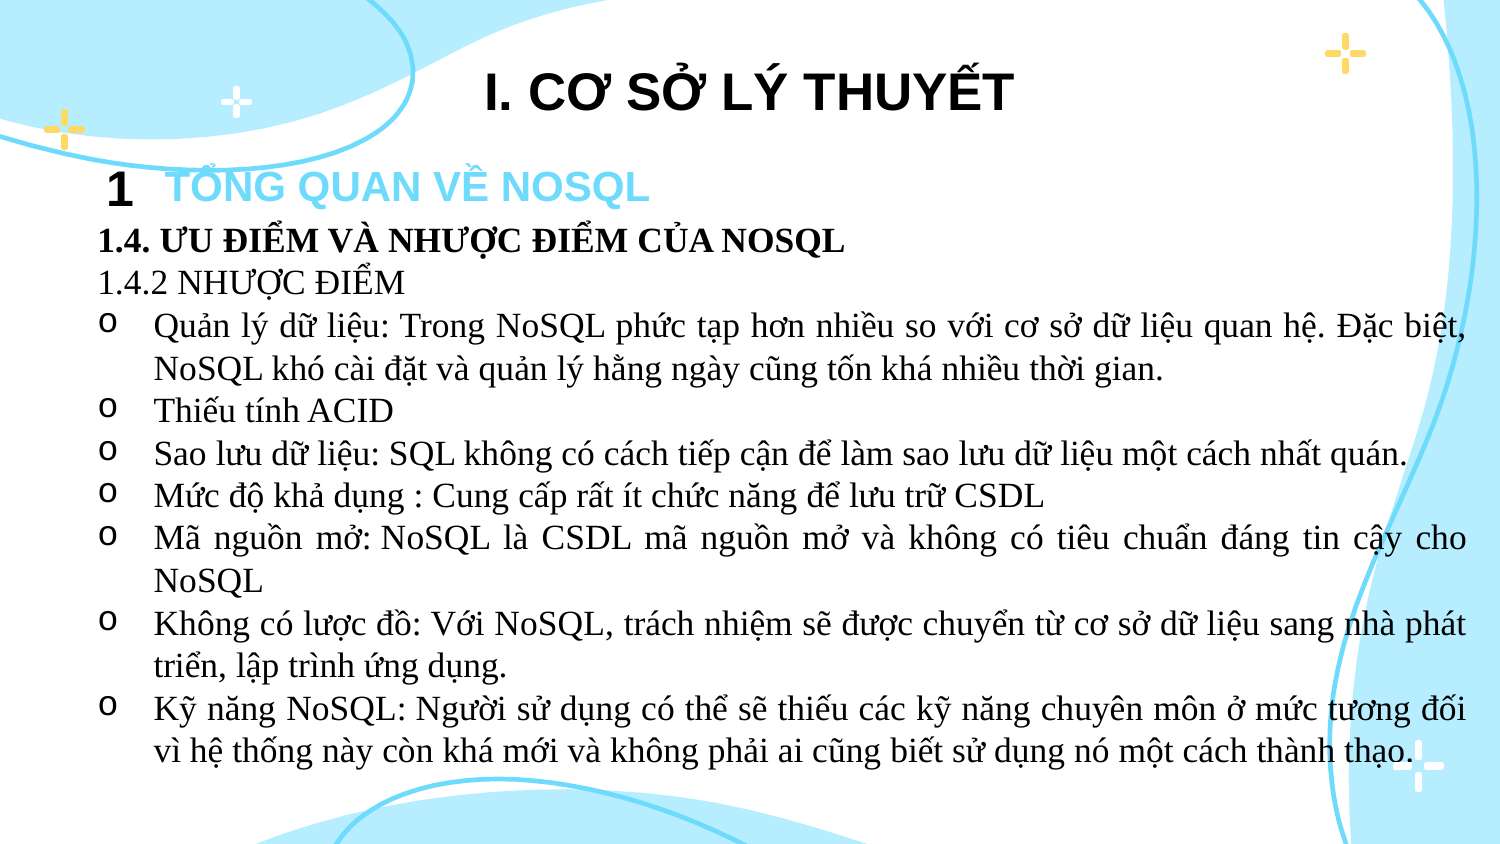

I. CƠ SỞ LÝ THUYẾT

TỔNG QUAN VỀ NOSQL
# 1
1.4. ƯU ĐIỂM VÀ NHƯỢC ĐIỂM CỦA NOSQL
1.4.2 NHƯỢC ĐIỂM
Quản lý dữ liệu: Trong NoSQL phức tạp hơn nhiều so với cơ sở dữ liệu quan hệ. Đặc biệt, NoSQL khó cài đặt và quản lý hằng ngày cũng tốn khá nhiều thời gian.
Thiếu tính ACID
Sao lưu dữ liệu: SQL không có cách tiếp cận để làm sao lưu dữ liệu một cách nhất quán.
Mức độ khả dụng : Cung cấp rất ít chức năng để lưu trữ CSDL
Mã nguồn mở: NoSQL là CSDL mã nguồn mở và không có tiêu chuẩn đáng tin cậy cho NoSQL
Không có lược đồ: Với NoSQL, trách nhiệm sẽ được chuyển từ cơ sở dữ liệu sang nhà phát triển, lập trình ứng dụng.
Kỹ năng NoSQL: Người sử dụng có thể sẽ thiếu các kỹ năng chuyên môn ở mức tương đối vì hệ thống này còn khá mới và không phải ai cũng biết sử dụng nó một cách thành thạo.